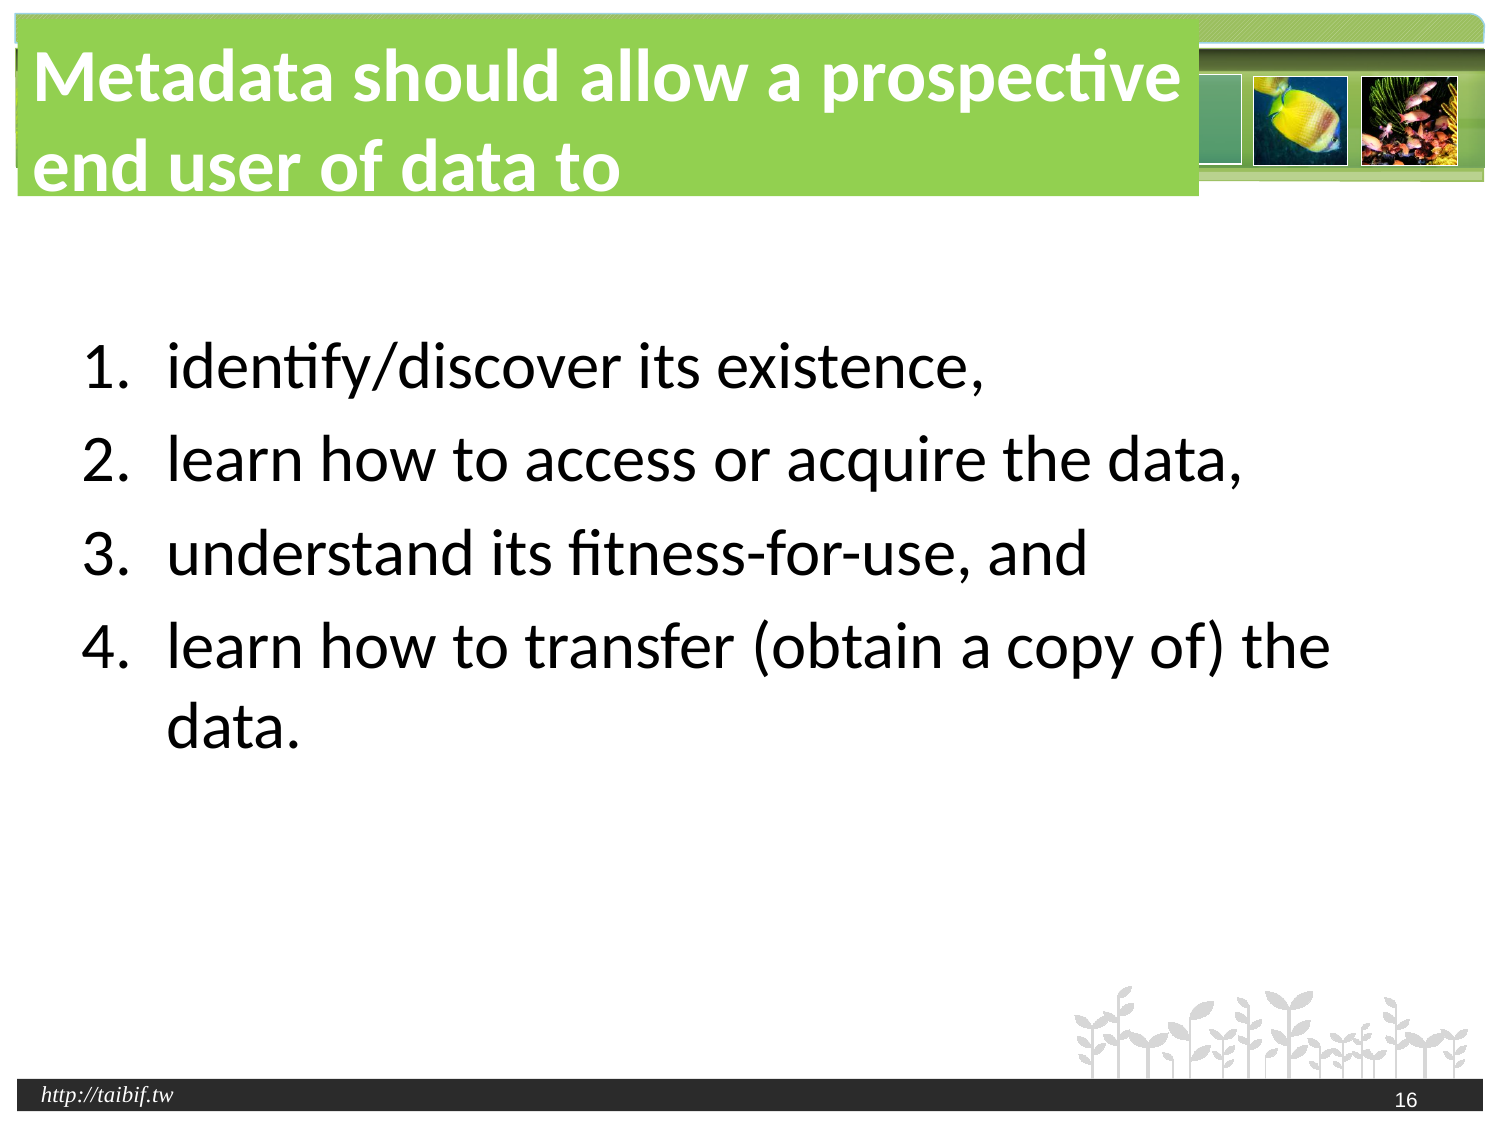

# Metadata should allow a prospective end user of data to
identify/discover its existence,
learn how to access or acquire the data,
understand its fitness-for-use, and
learn how to transfer (obtain a copy of) the data.
16